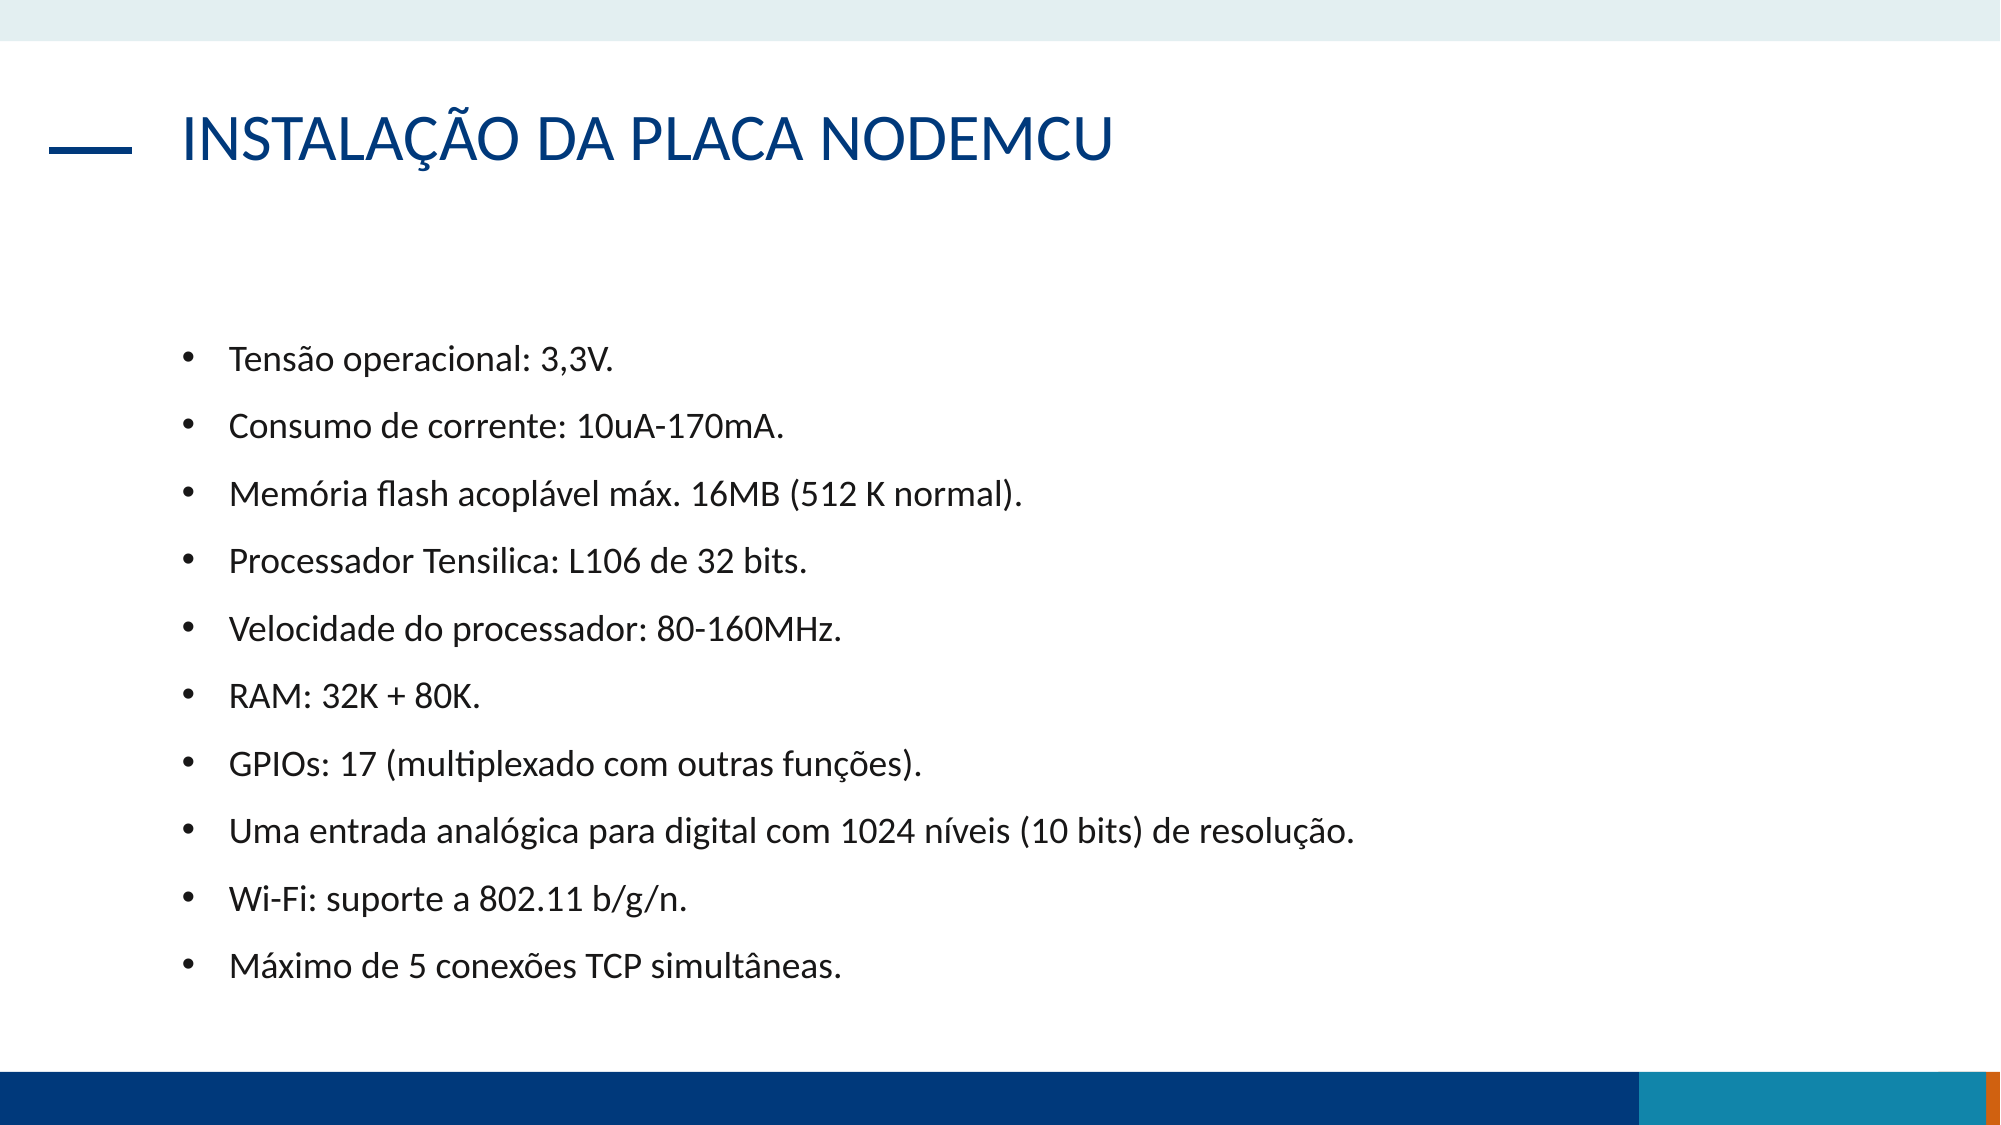

INSTALAÇÃO DA PLACA NODEMCU
Tensão operacional: 3,3V.
Consumo de corrente: 10uA-170mA.
Memória flash acoplável máx. 16MB (512 K normal).
Processador Tensilica: L106 de 32 bits.
Velocidade do processador: 80-160MHz.
RAM: 32K + 80K.
GPIOs: 17 (multiplexado com outras funções).
Uma entrada analógica para digital com 1024 níveis (10 bits) de resolução.
Wi-Fi: suporte a 802.11 b/g/n.
Máximo de 5 conexões TCP simultâneas.